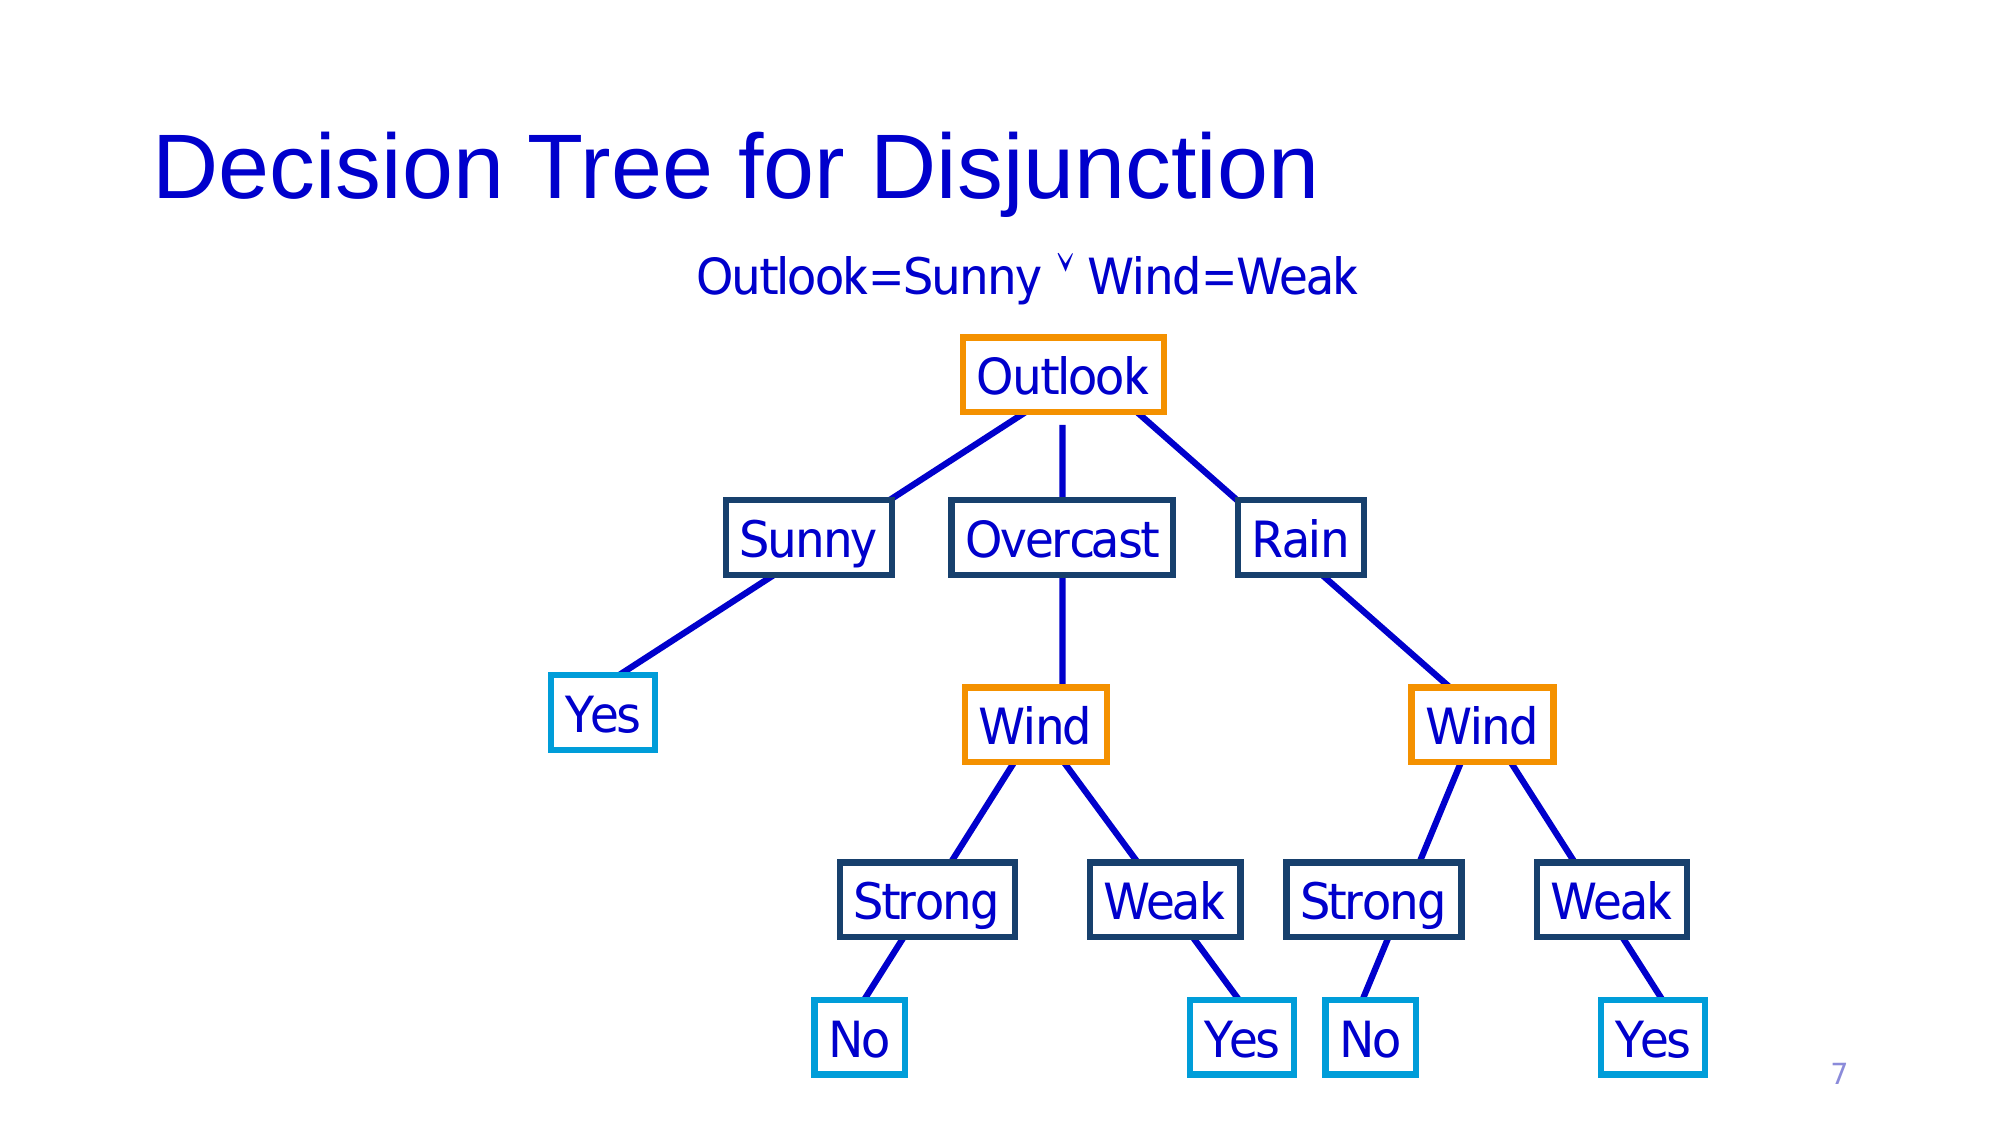

# Decision Tree for Disjunction
Outlook=Sunny ∨ Wind=Weak
Outlook

Sunny
Overcast
Rain
Yes
Wind
Wind

Strong
Weak
Strong
Weak
No
Yes
No
Yes
7